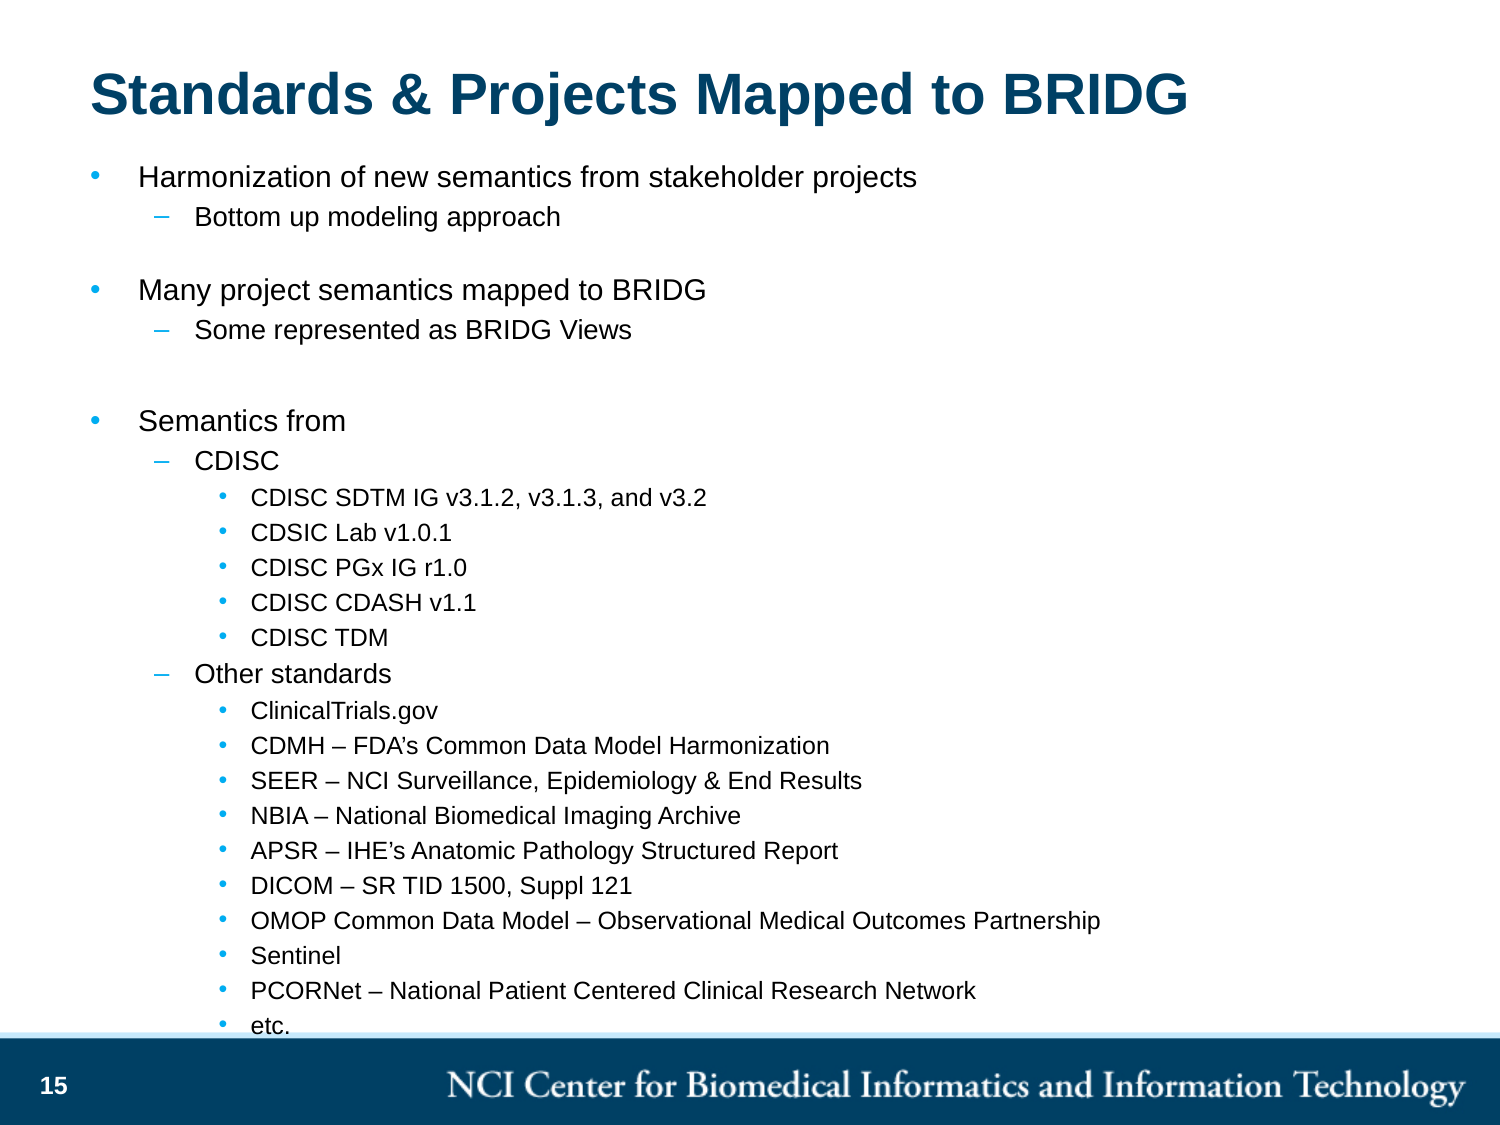

# Standards & Projects Mapped to BRIDG
Harmonization of new semantics from stakeholder projects
Bottom up modeling approach
Many project semantics mapped to BRIDG
Some represented as BRIDG Views

Semantics from
CDISC
CDISC SDTM IG v3.1.2, v3.1.3, and v3.2
CDSIC Lab v1.0.1
CDISC PGx IG r1.0
CDISC CDASH v1.1
CDISC TDM
Other standards
ClinicalTrials.gov
CDMH – FDA’s Common Data Model Harmonization
SEER – NCI Surveillance, Epidemiology & End Results
NBIA – National Biomedical Imaging Archive
APSR – IHE’s Anatomic Pathology Structured Report
DICOM – SR TID 1500, Suppl 121
OMOP Common Data Model – Observational Medical Outcomes Partnership
Sentinel
PCORNet – National Patient Centered Clinical Research Network
etc.

15